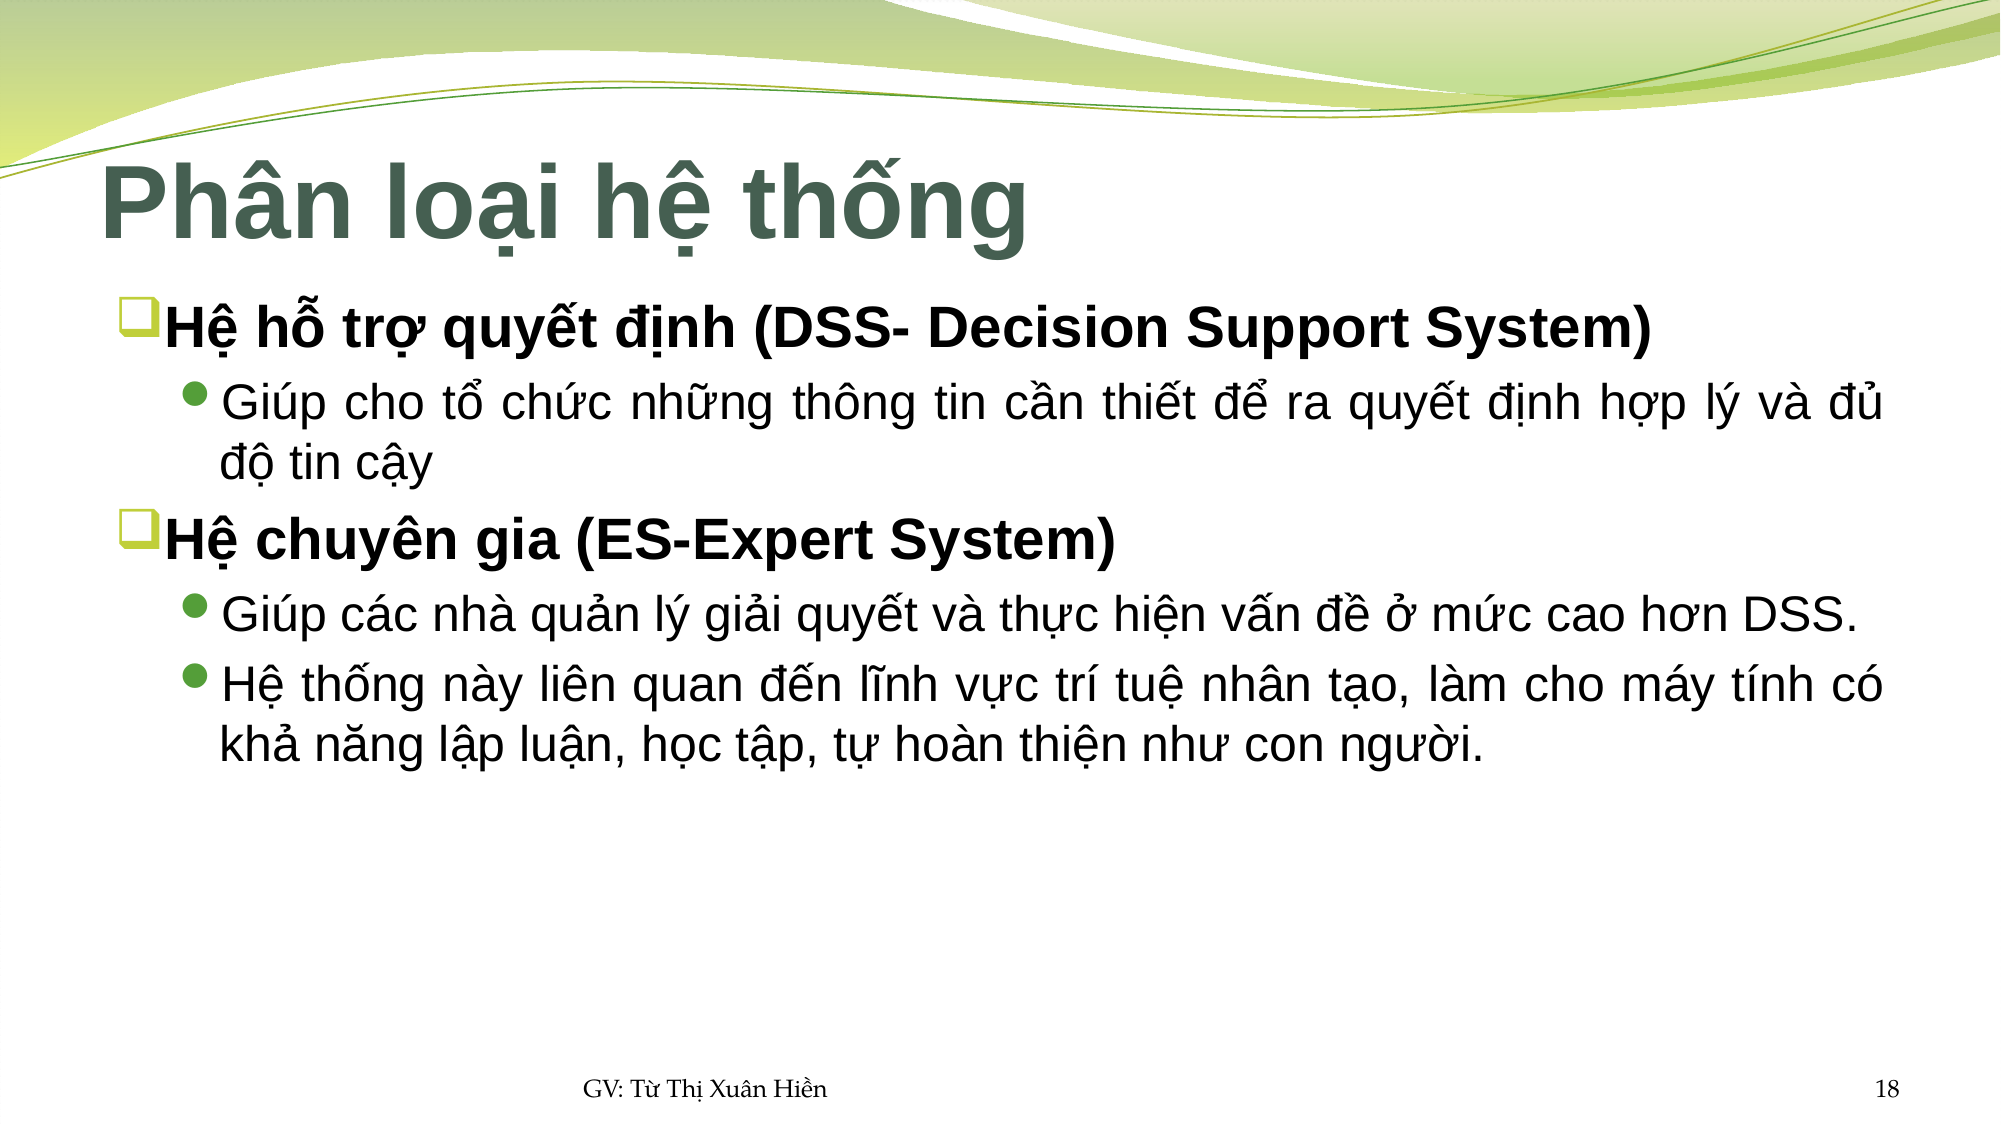

# Phân loại hệ thống
Hệ hỗ trợ quyết định (DSS- Decision Support System)
Giúp cho tổ chức những thông tin cần thiết để ra quyết định hợp lý và đủ độ tin cậy
Hệ chuyên gia (ES-Expert System)
Giúp các nhà quản lý giải quyết và thực hiện vấn đề ở mức cao hơn DSS.
Hệ thống này liên quan đến lĩnh vực trí tuệ nhân tạo, làm cho máy tính có khả năng lập luận, học tập, tự hoàn thiện như con người.

GV: Từ Thị Xuân Hiền
18